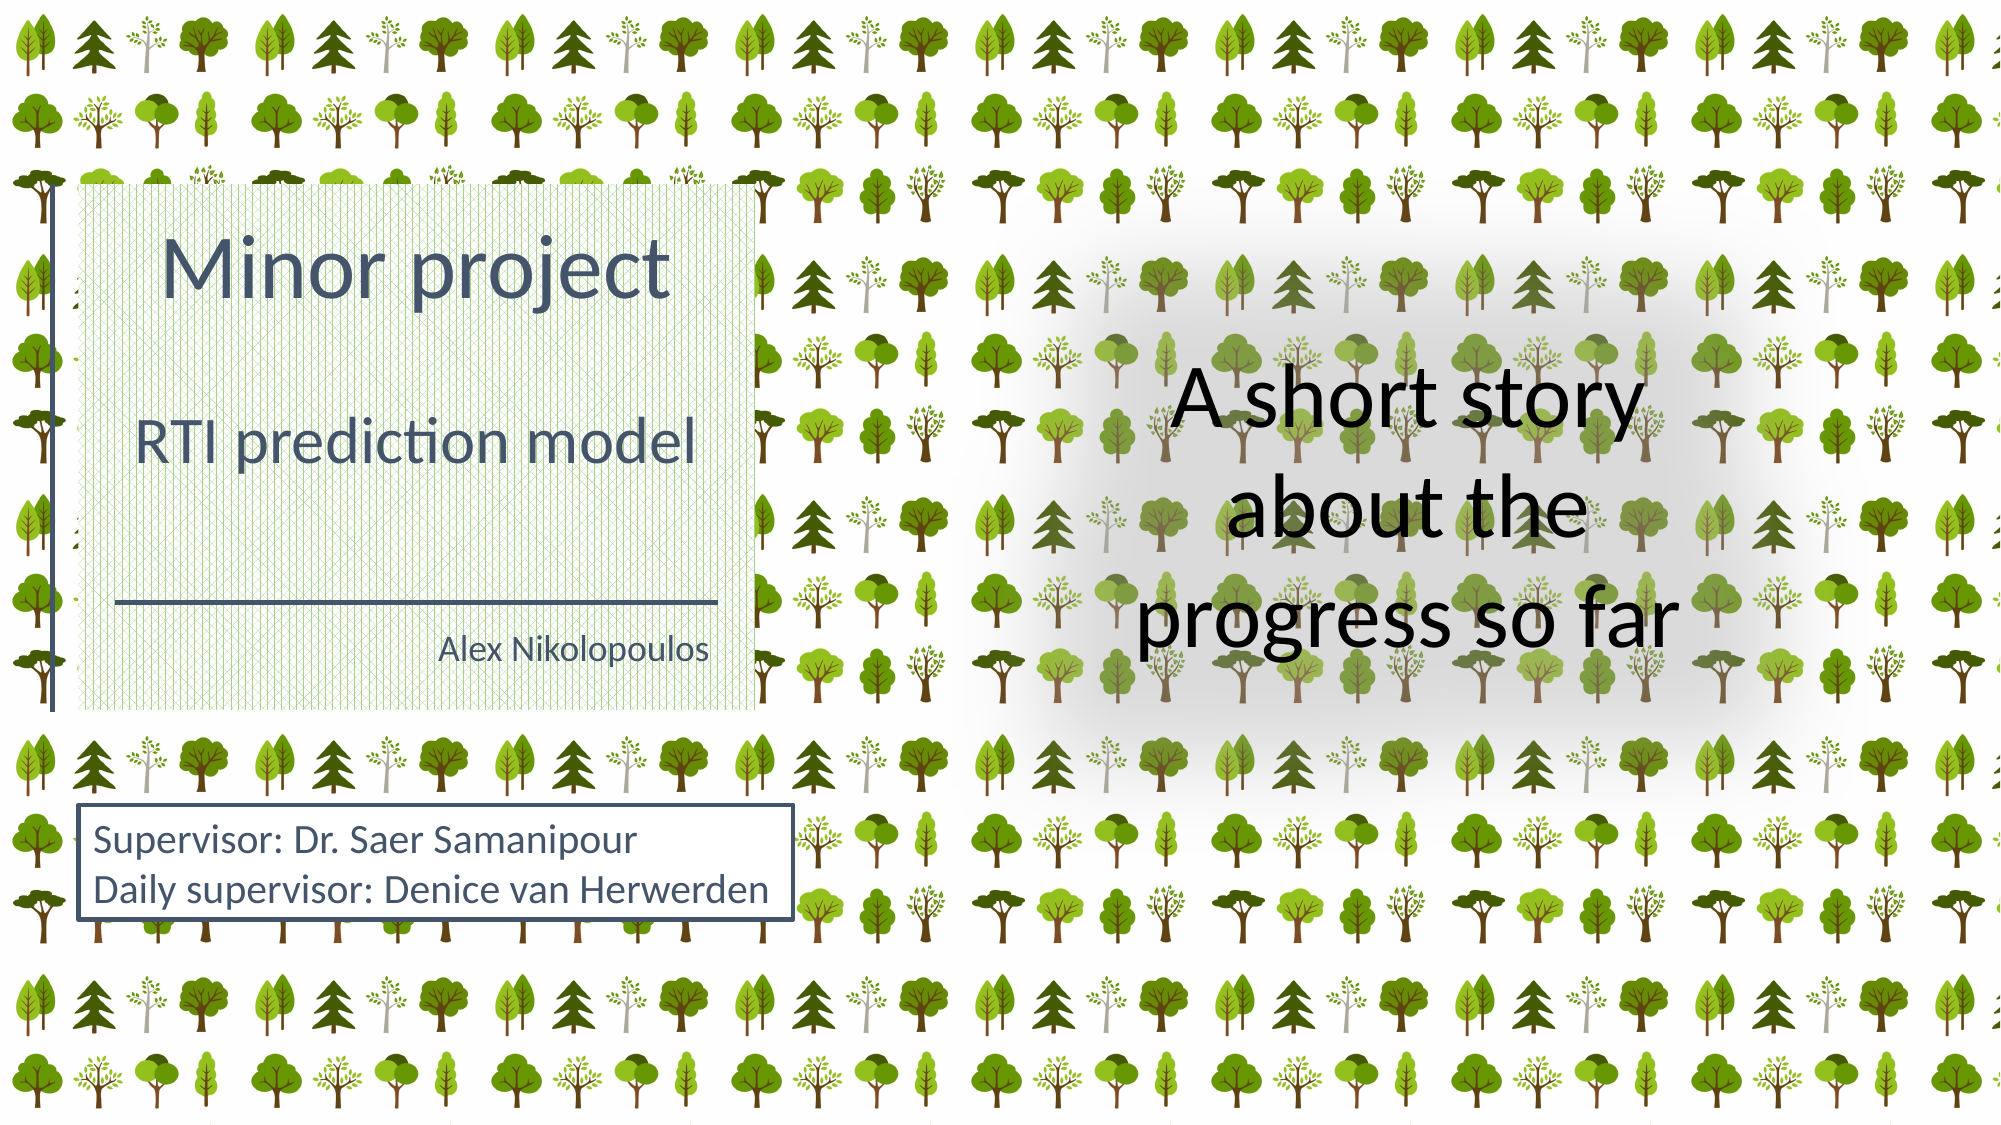

Minor project

RTI prediction model

A short story about the progress so far
Alex Nikolopoulos
Supervisor: Dr. Saer Samanipour
Daily supervisor: Denice van Herwerden